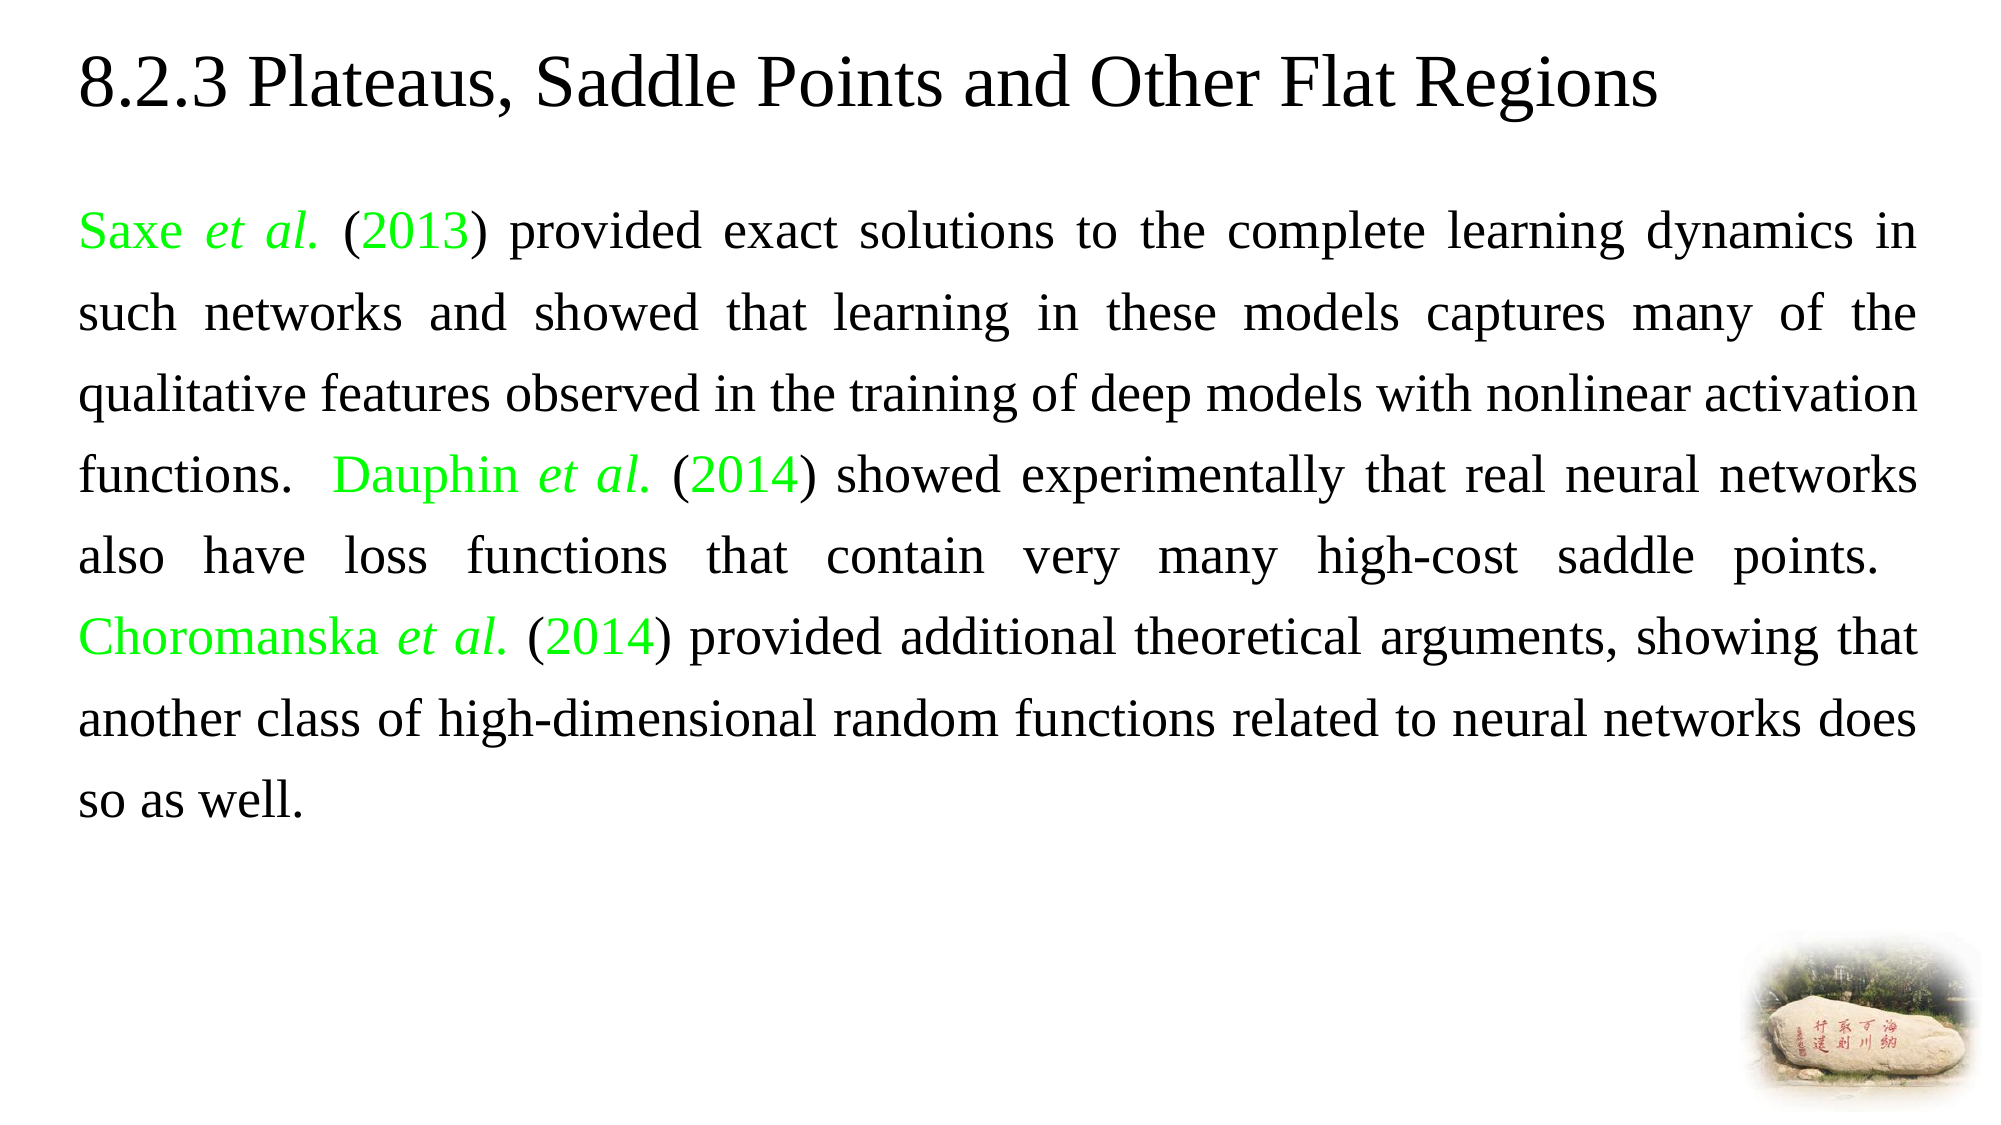

# 8.2.3 Plateaus, Saddle Points and Other Flat Regions
Saxe et al. (2013) provided exact solutions to the complete learning dynamics in such networks and showed that learning in these models captures many of the qualitative features observed in the training of deep models with nonlinear activation functions.  Dauphin et al. (2014) showed experimentally that real neural networks also have loss functions that contain very many high-cost saddle points.  Choromanska et al. (2014) provided additional theoretical arguments, showing that another class of high-dimensional random functions related to neural networks does so as well.